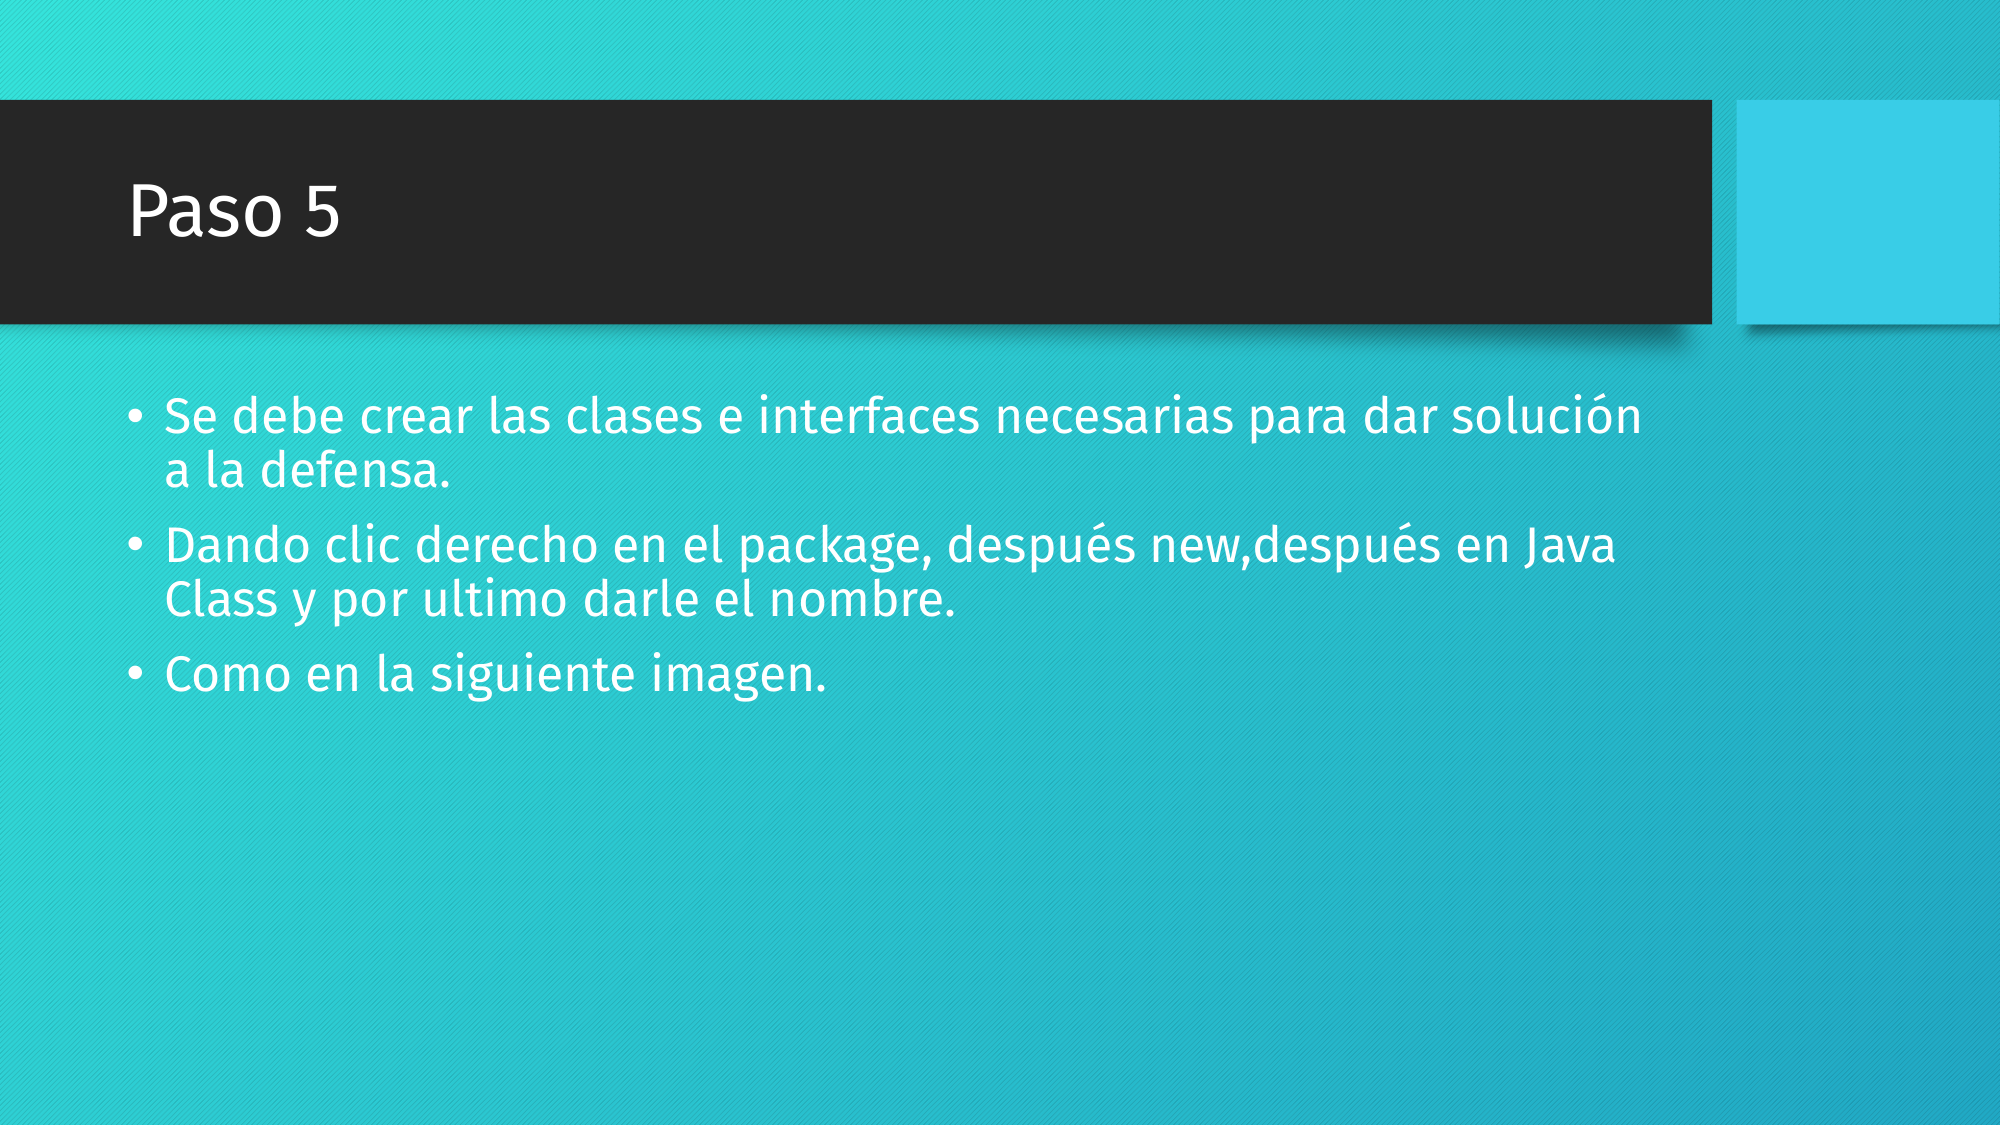

# Paso 5
Se debe crear las clases e interfaces necesarias para dar solución a la defensa.
Dando clic derecho en el package, después new,después en Java Class y por ultimo darle el nombre.
Como en la siguiente imagen.